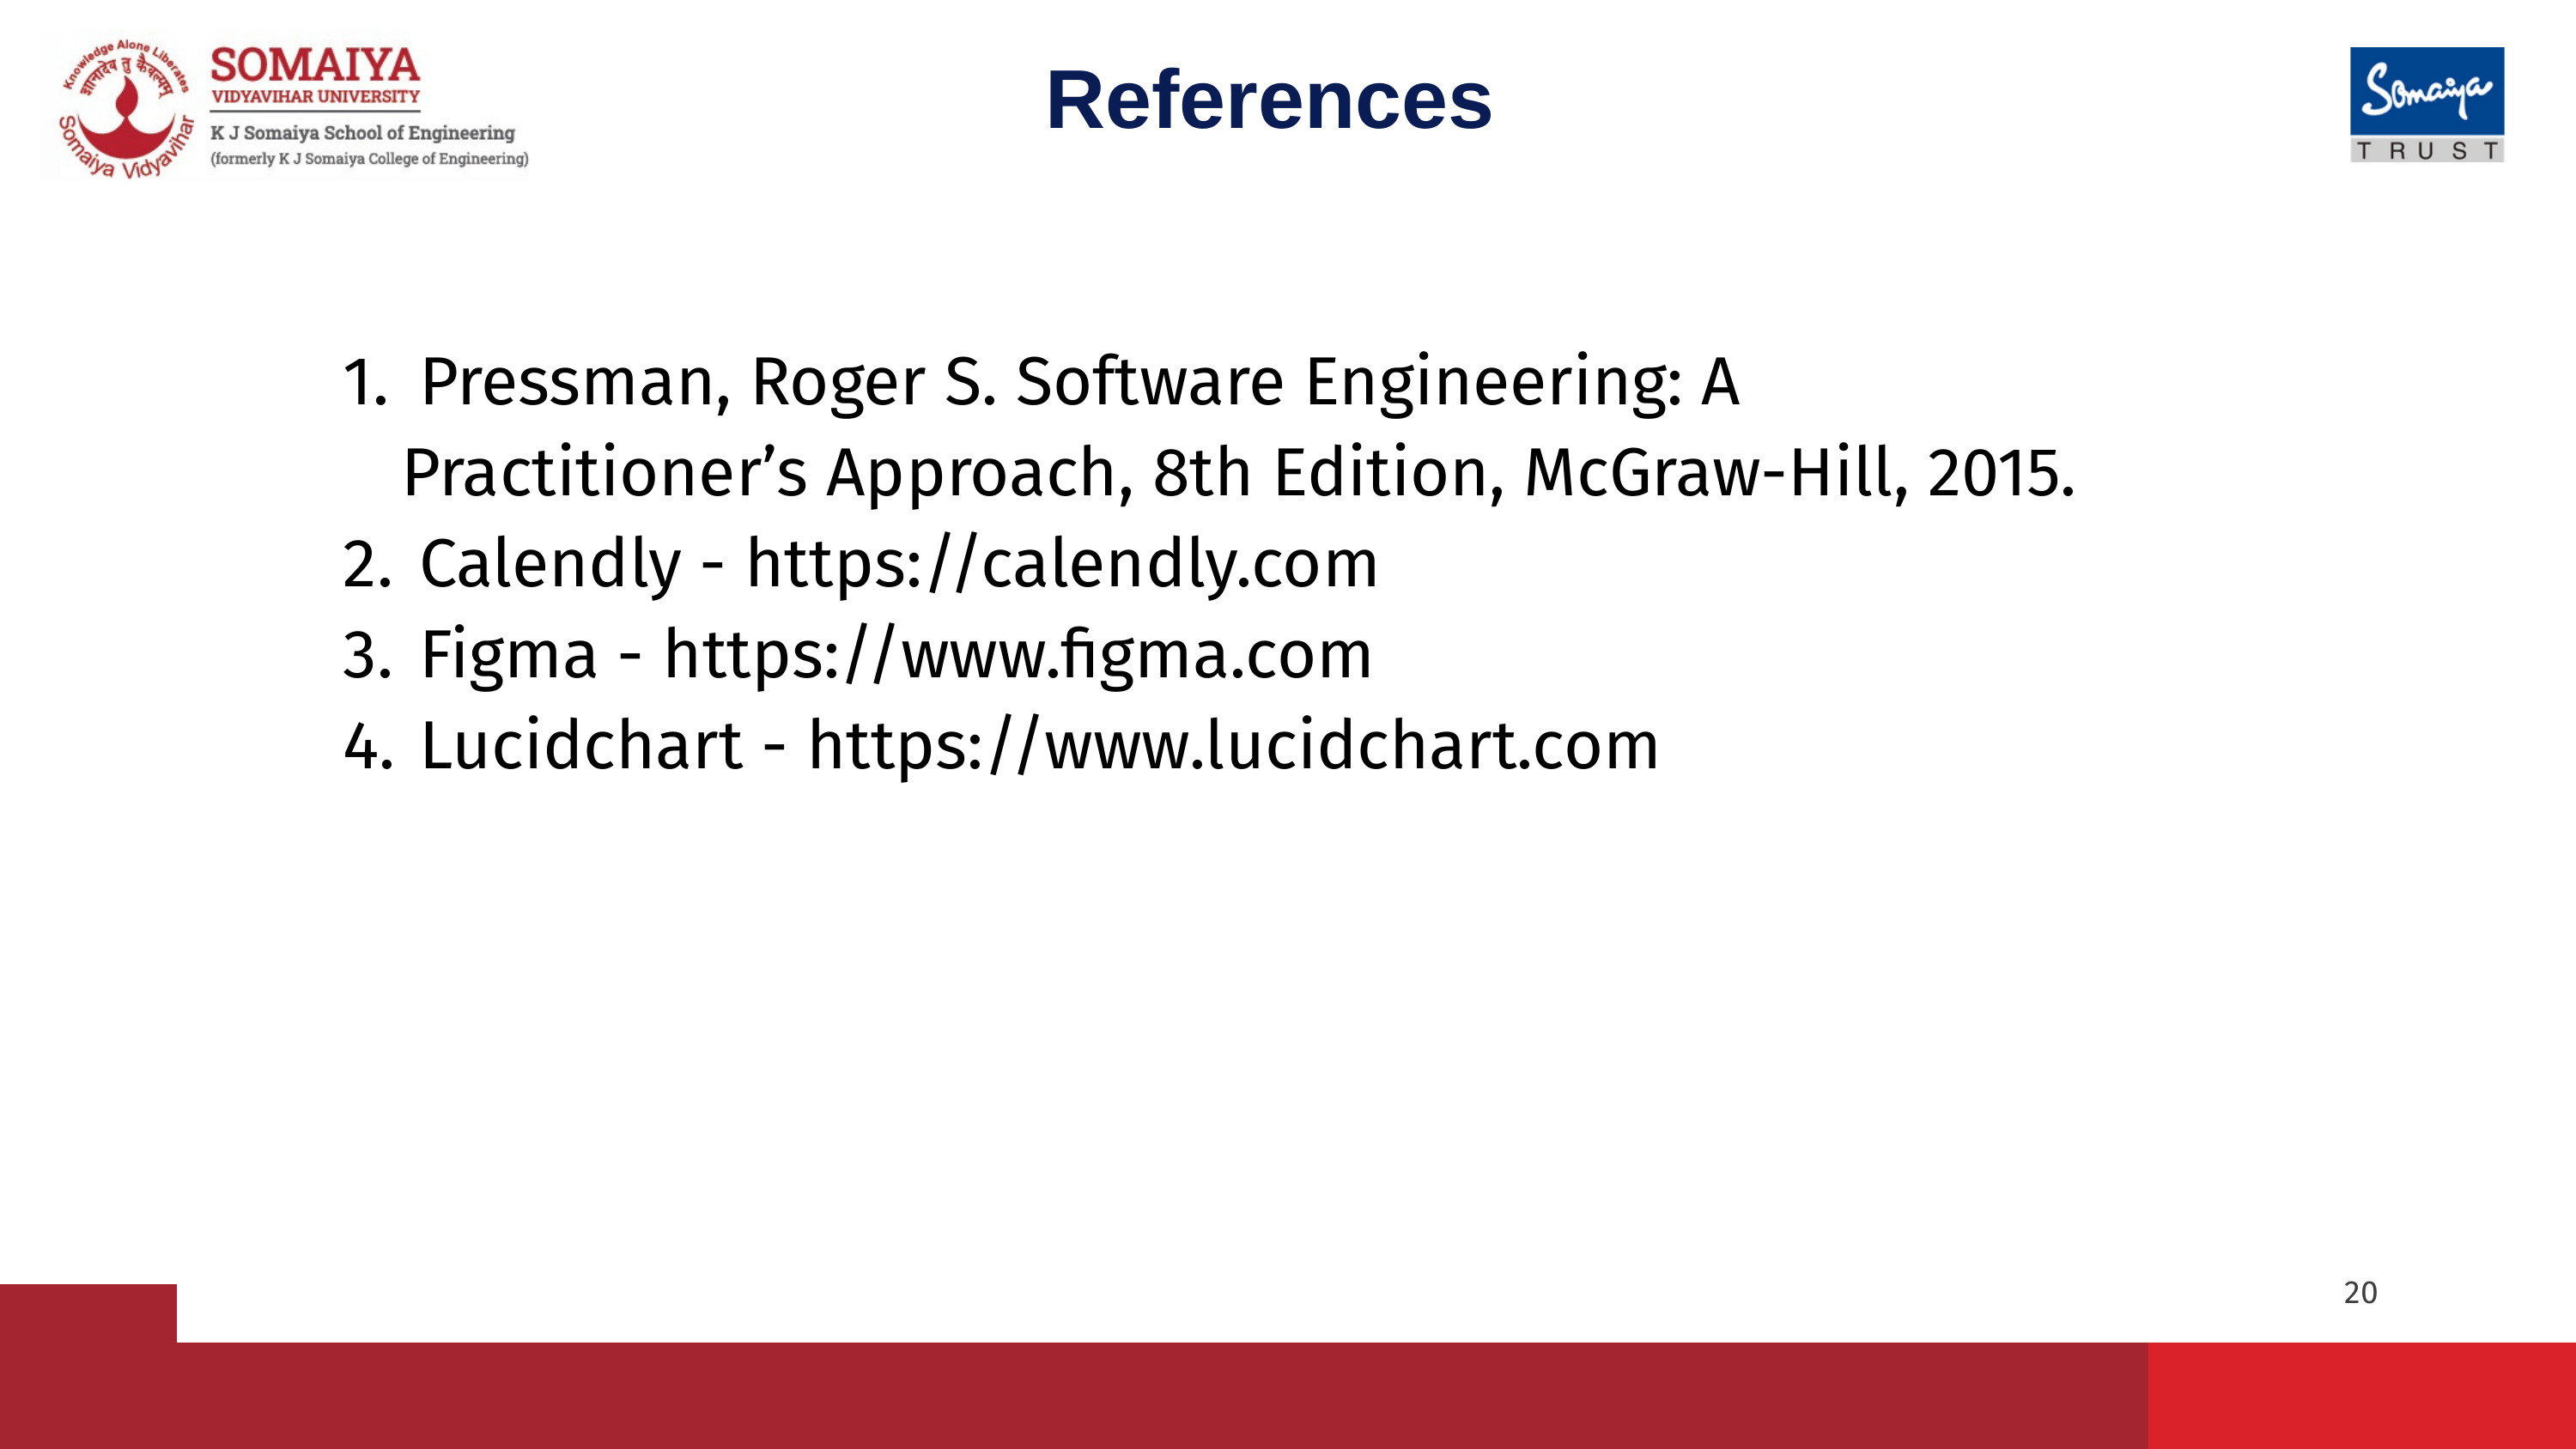

References

 Pressman, Roger S. Software Engineering: A Practitioner’s Approach, 8th Edition, McGraw-Hill, 2015.
 Calendly - https://calendly.com
 Figma - https://www.figma.com
 Lucidchart - https://www.lucidchart.com

20